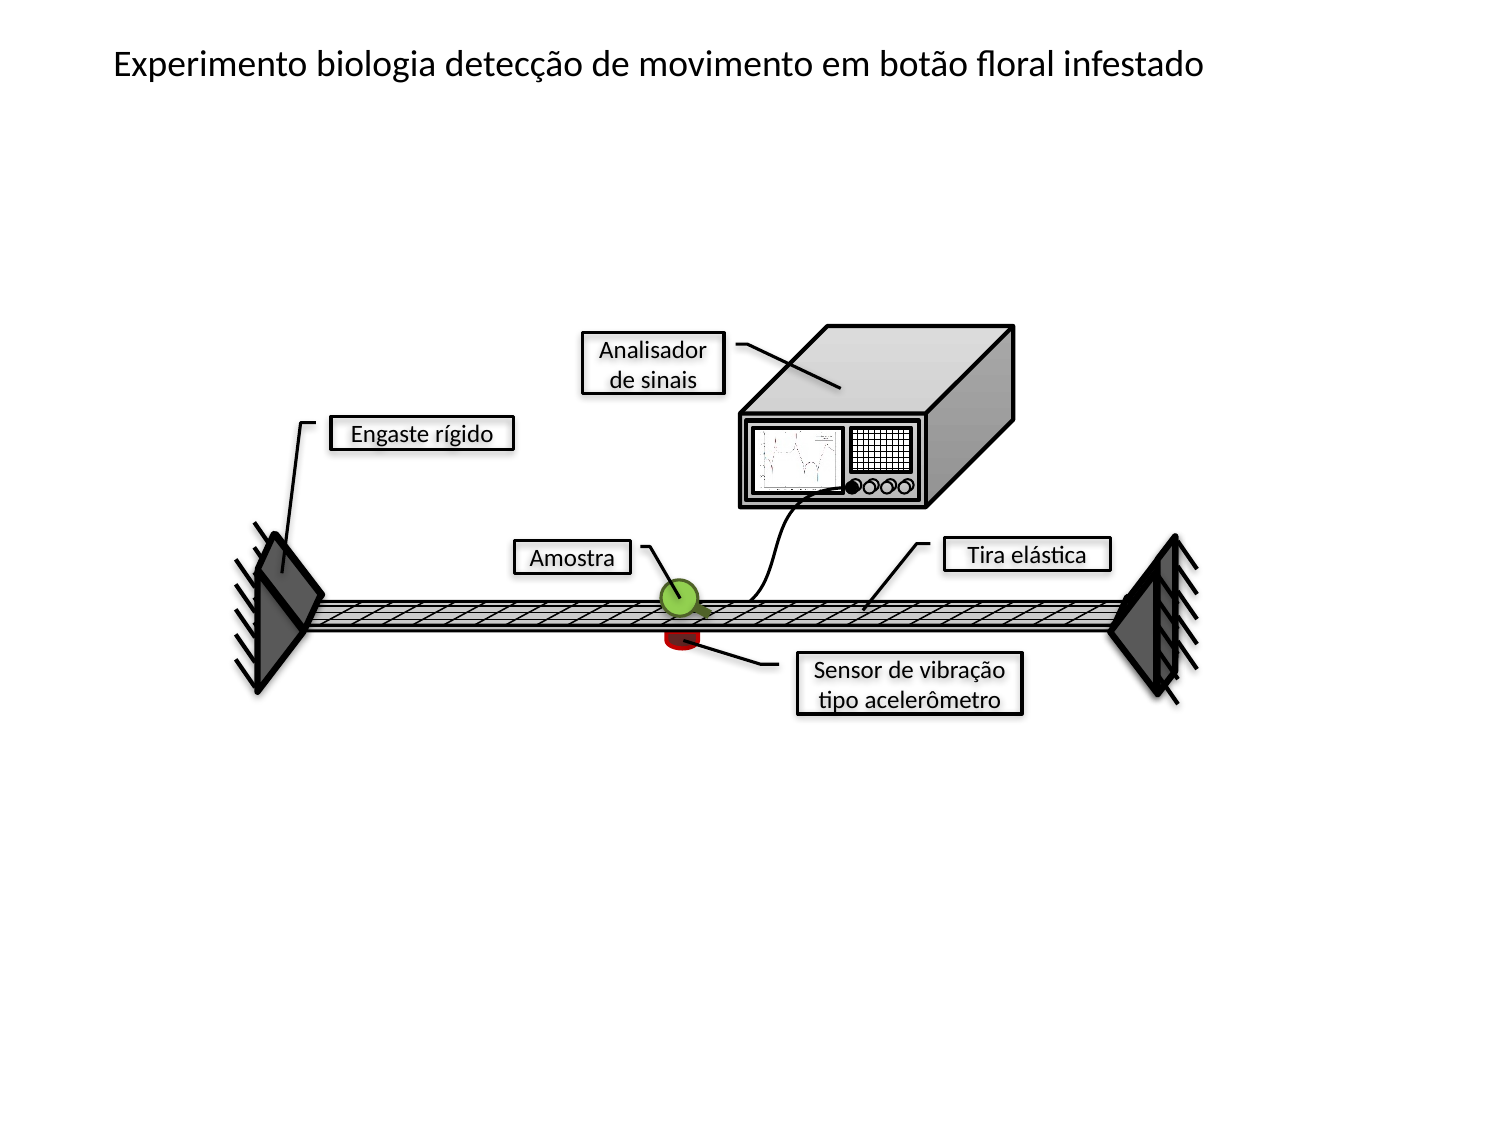

Experimento biologia detecção de movimento em botão floral infestado

Analisador de sinais
Engaste rígido

Tira elástica
Amostra

Sensor de vibração tipo acelerômetro